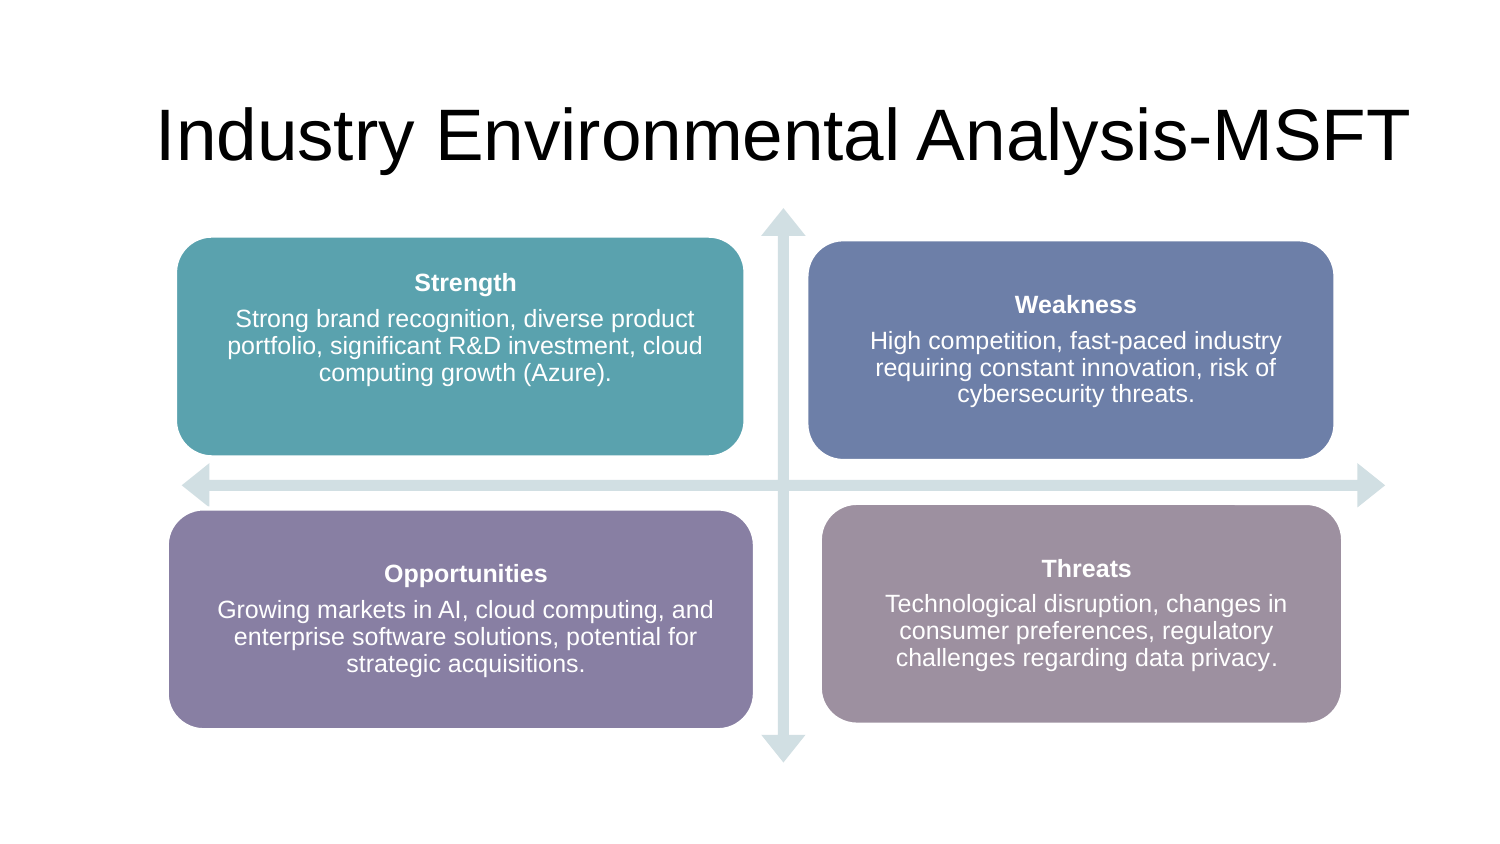

Industry Environmental Analysis-MSFT
Strength
Strong brand recognition, diverse product portfolio, significant R&D investment, cloud computing growth (Azure).

Weakness
High competition, fast-paced industry requiring constant innovation, risk of cybersecurity threats.
Opportunities
Growing markets in AI, cloud computing, and enterprise software solutions, potential for strategic acquisitions.
Threats
Technological disruption, changes in consumer preferences, regulatory challenges regarding data privacy.